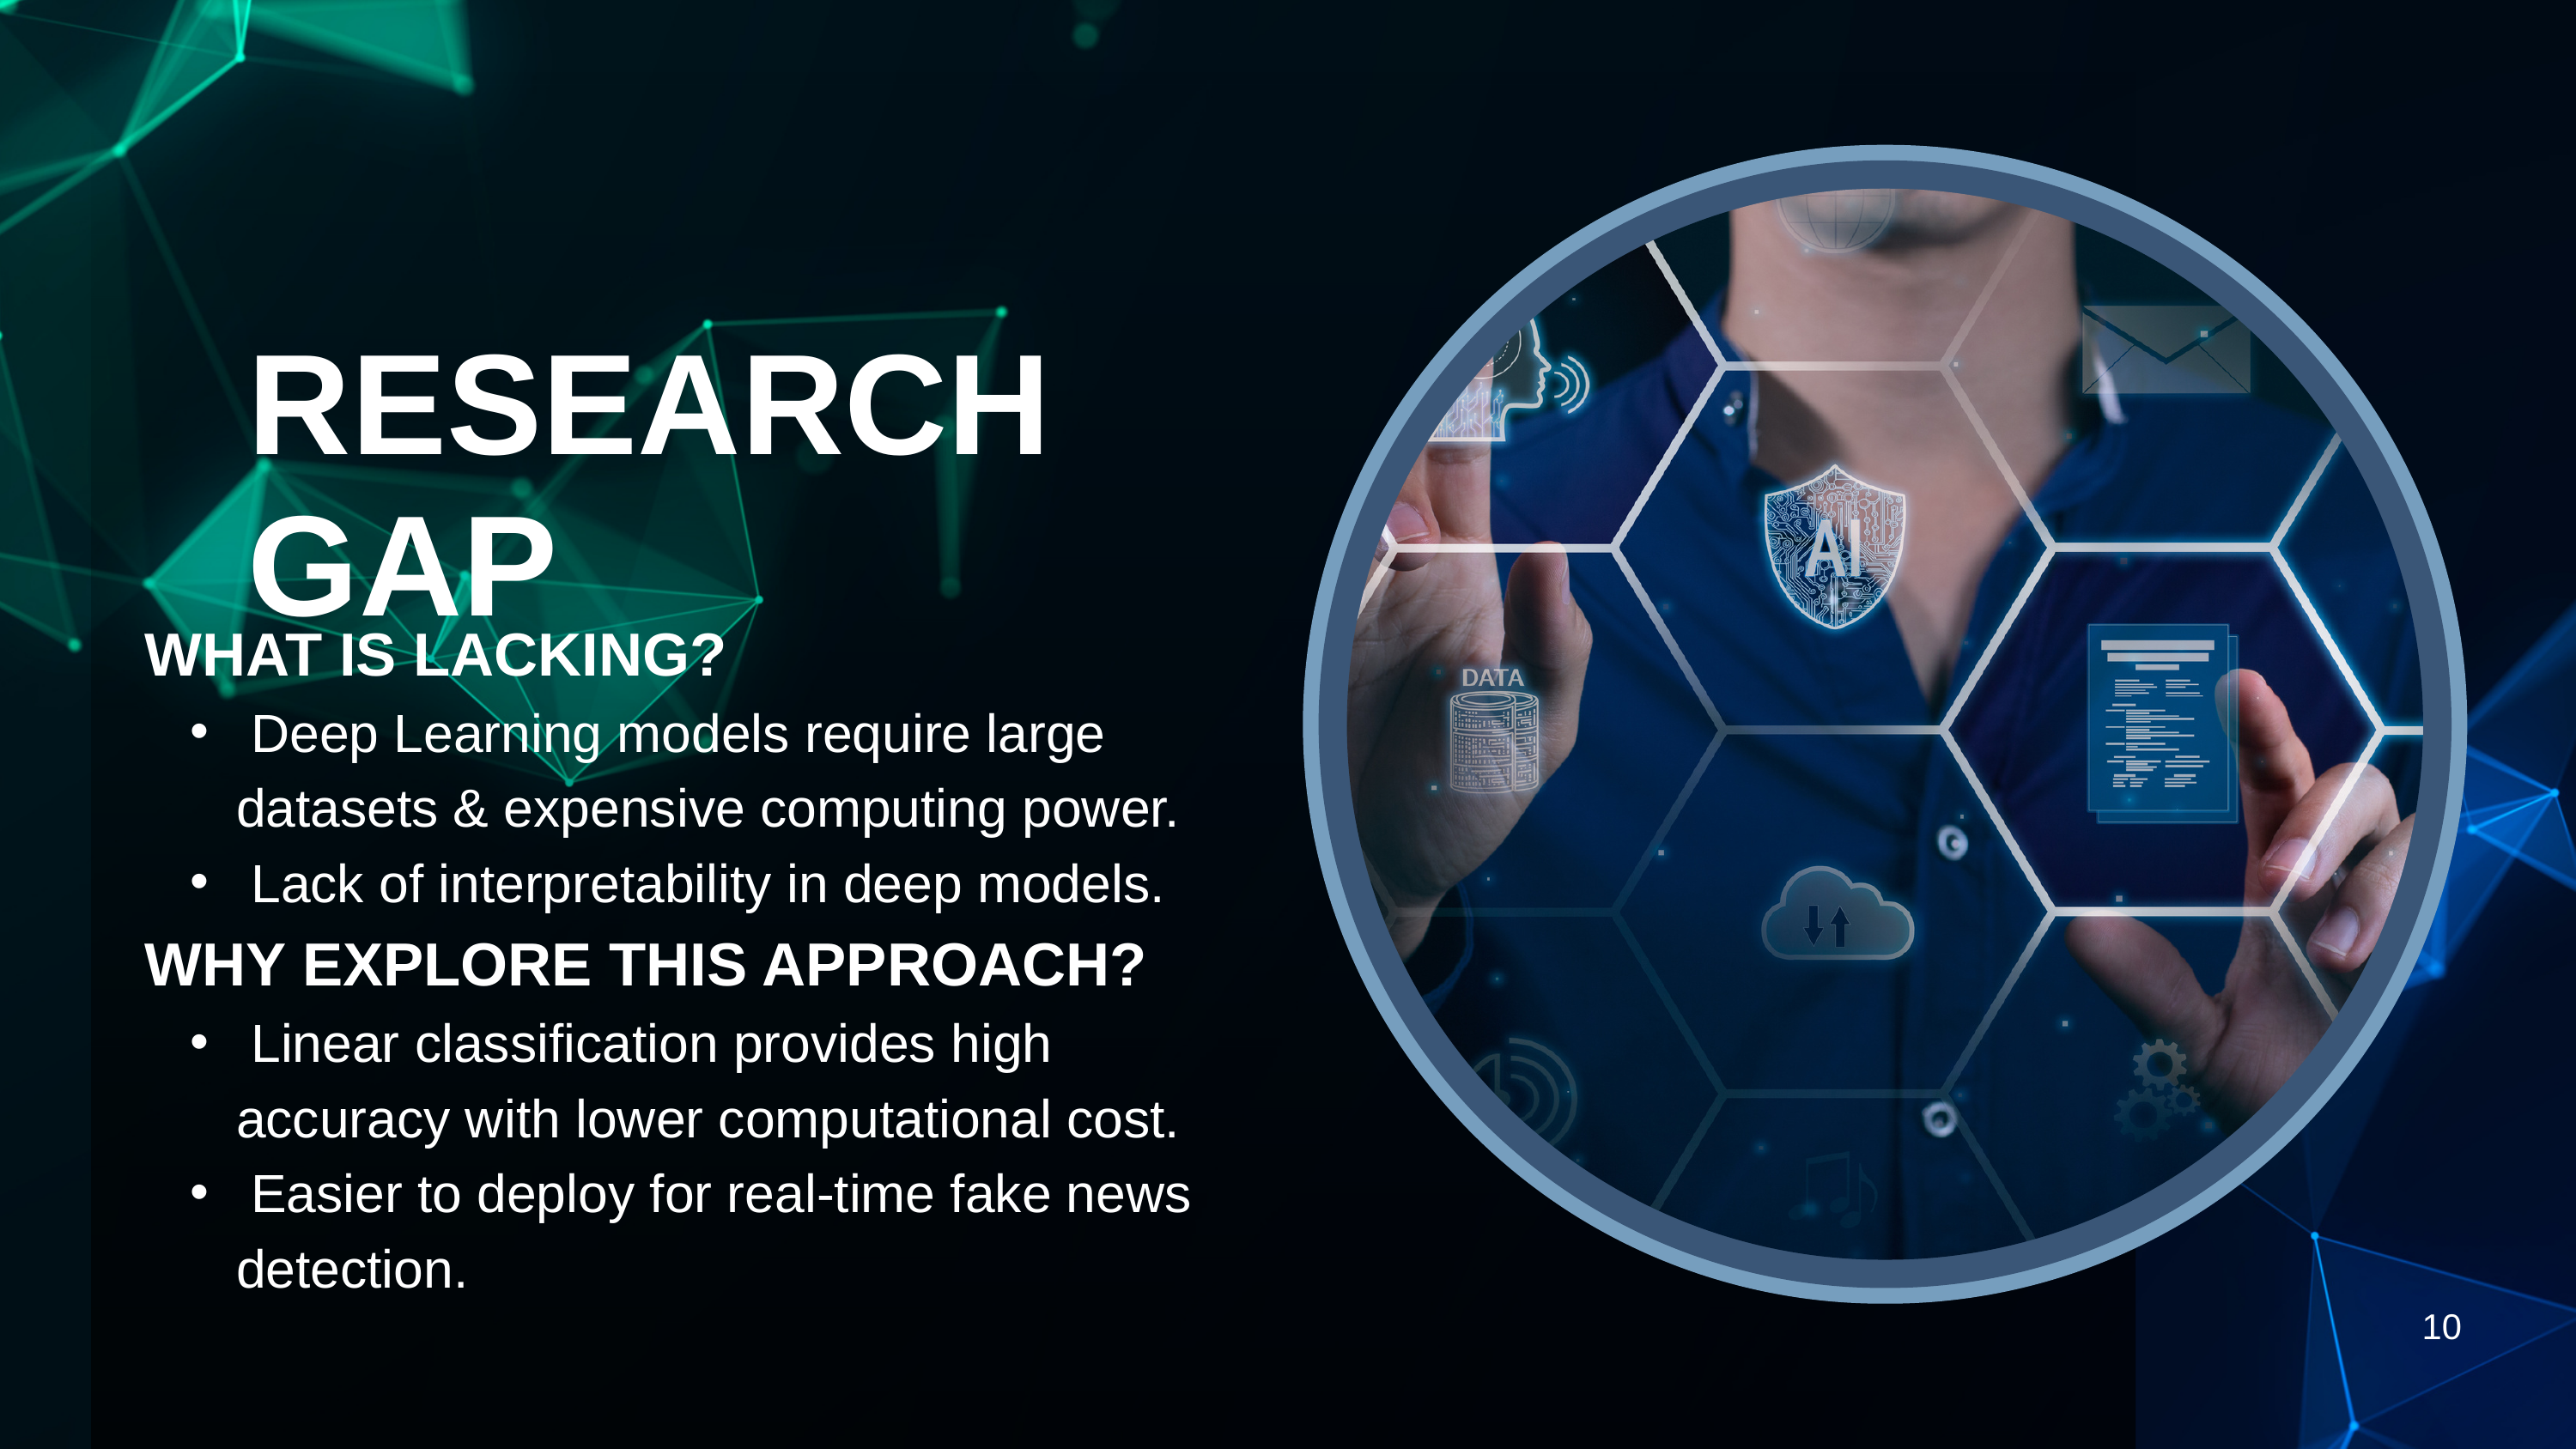

RESEARCH GAP
WHAT IS LACKING?
 Deep Learning models require large datasets & expensive computing power.
 Lack of interpretability in deep models.
WHY EXPLORE THIS APPROACH?
 Linear classification provides high accuracy with lower computational cost.
 Easier to deploy for real-time fake news detection.
10